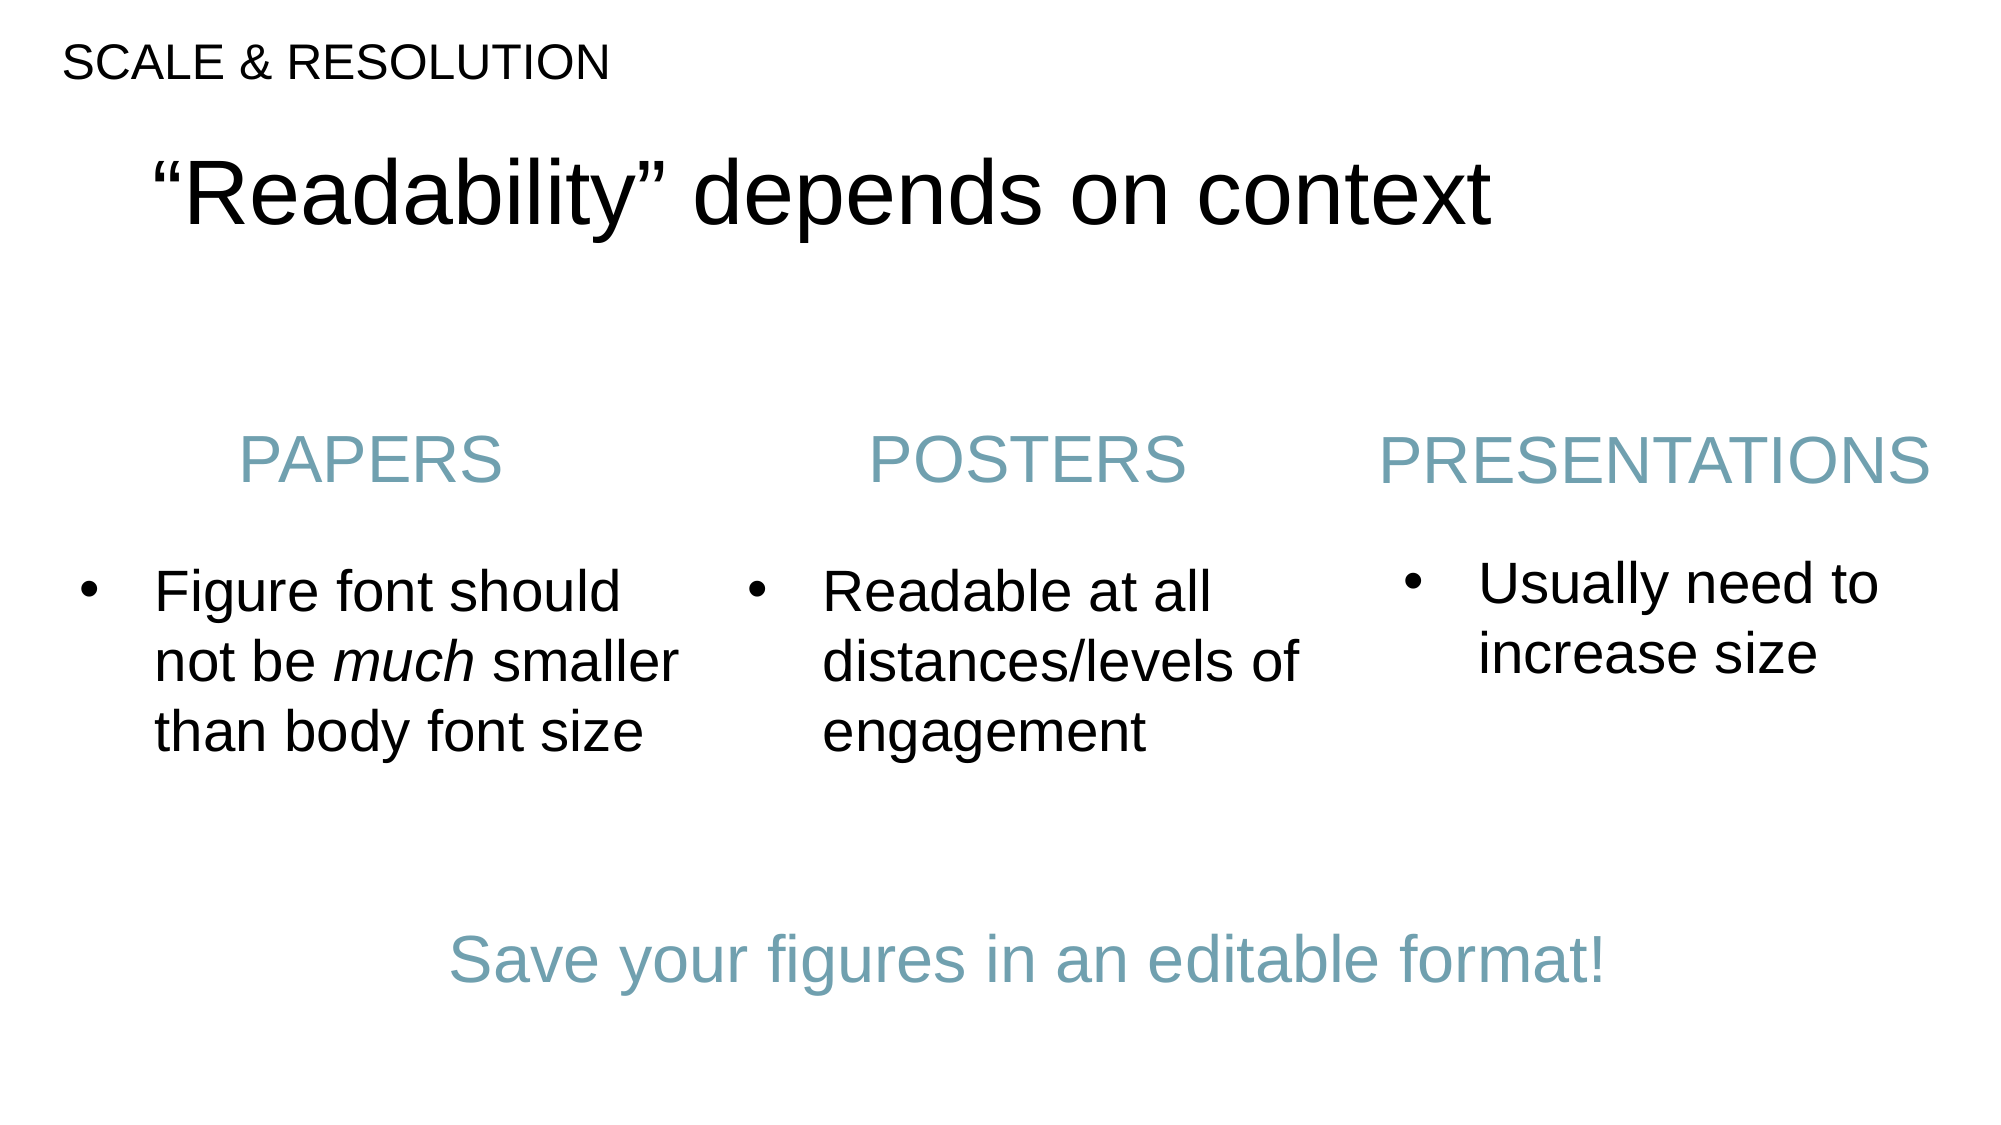

SCALE & RESOLUTION
# “Readability” depends on context
PAPERS
POSTERS
PRESENTATIONS
Usually need to increase size
Figure font should not be much smaller than body font size
Readable at all distances/levels of engagement
Save your figures in an editable format!